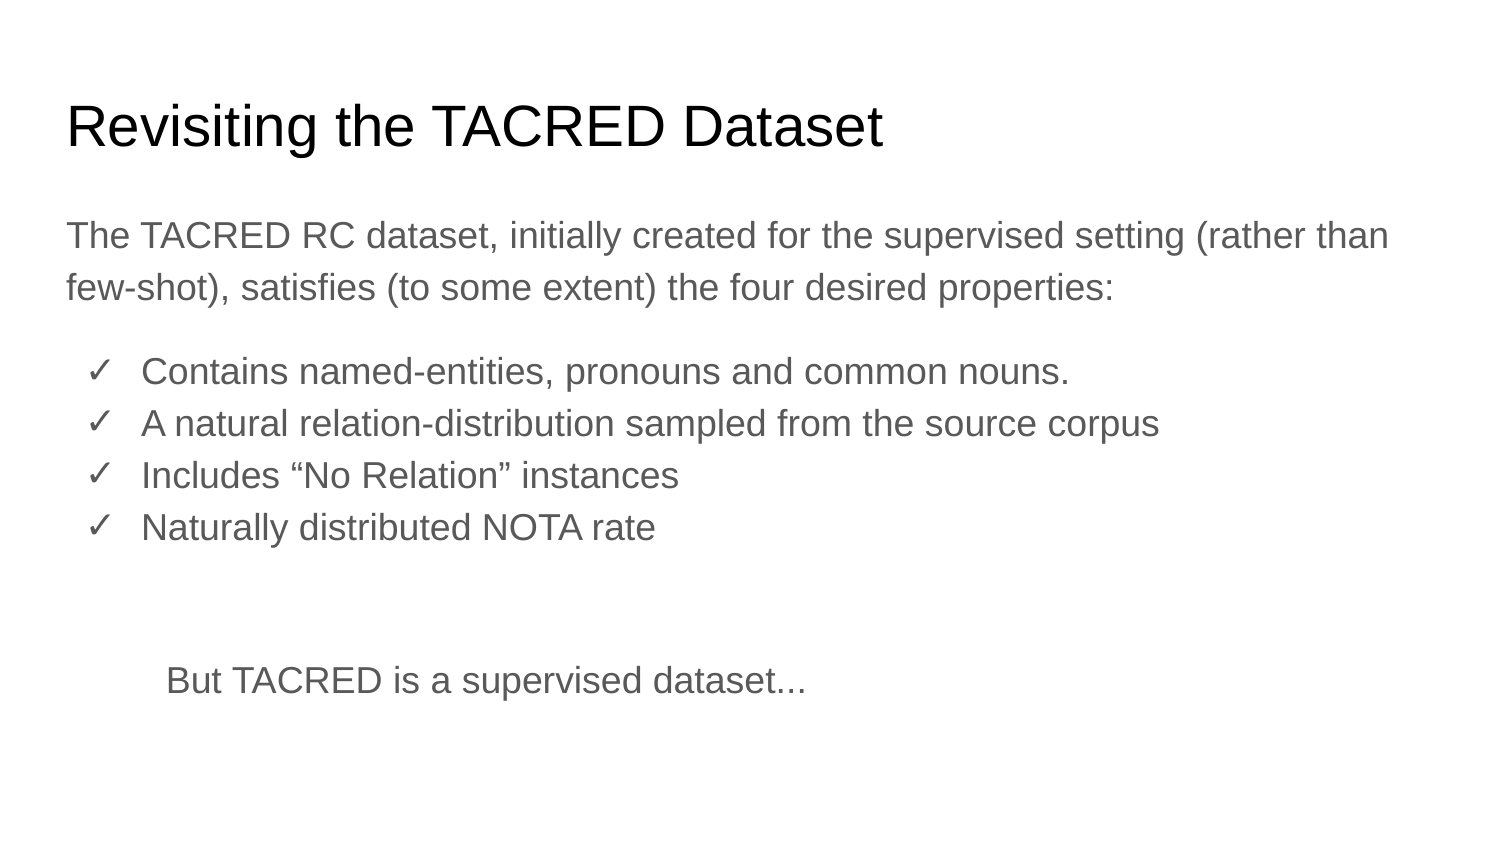

# Revisiting the TACRED Dataset
The TACRED RC dataset, initially created for the supervised setting (rather than few-shot), satisfies (to some extent) the four desired properties:
Contains named-entities, pronouns and common nouns.
A natural relation-distribution sampled from the source corpus
Includes “No Relation” instances
Naturally distributed NOTA rate

But TACRED is a supervised dataset...